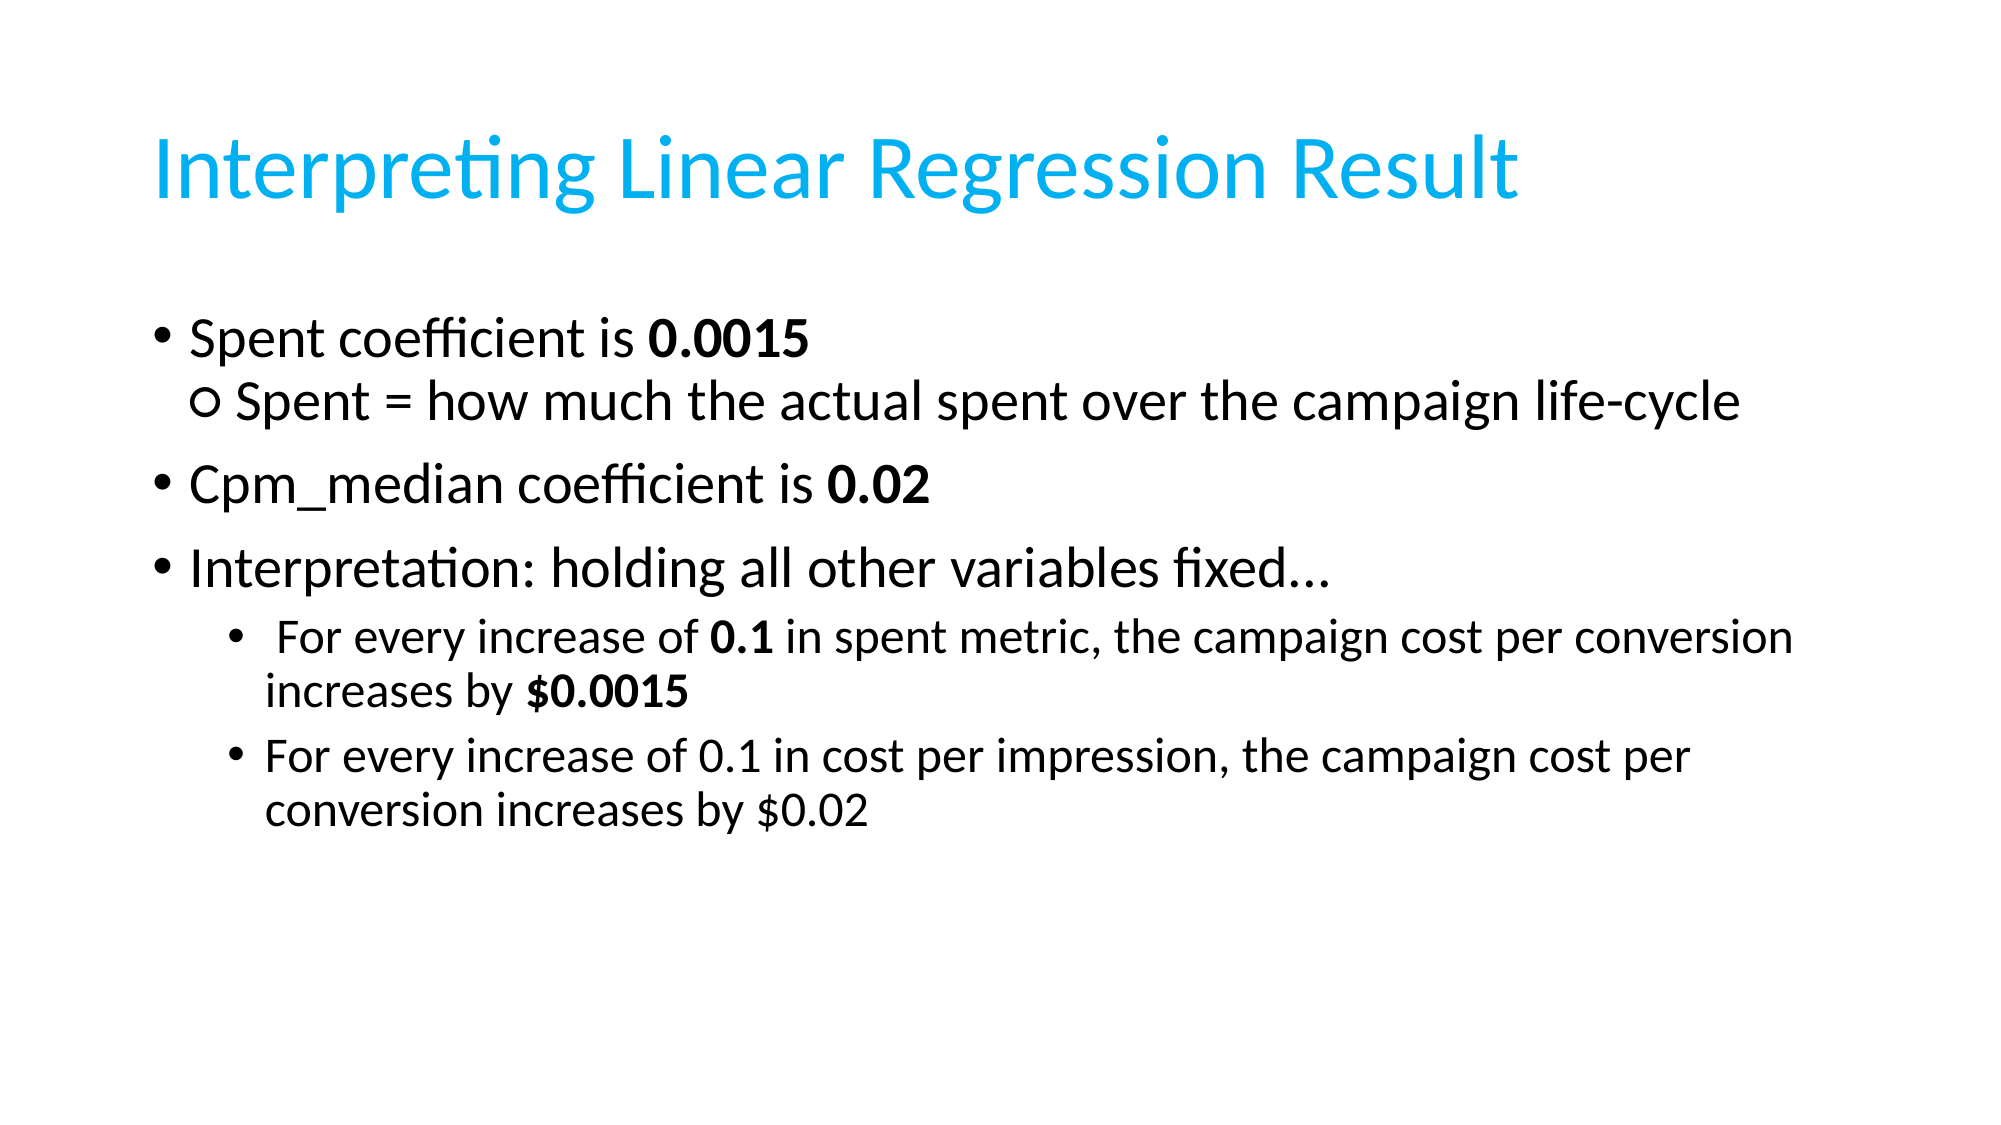

# Interpreting Linear Regression Result
Spent coefficient is 0.0015
○ Spent = how much the actual spent over the campaign life-cycle
Cpm_median coefficient is 0.02
Interpretation: holding all other variables fixed...
 For every increase of 0.1 in spent metric, the campaign cost per conversion increases by $0.0015
For every increase of 0.1 in cost per impression, the campaign cost per conversion increases by $0.02